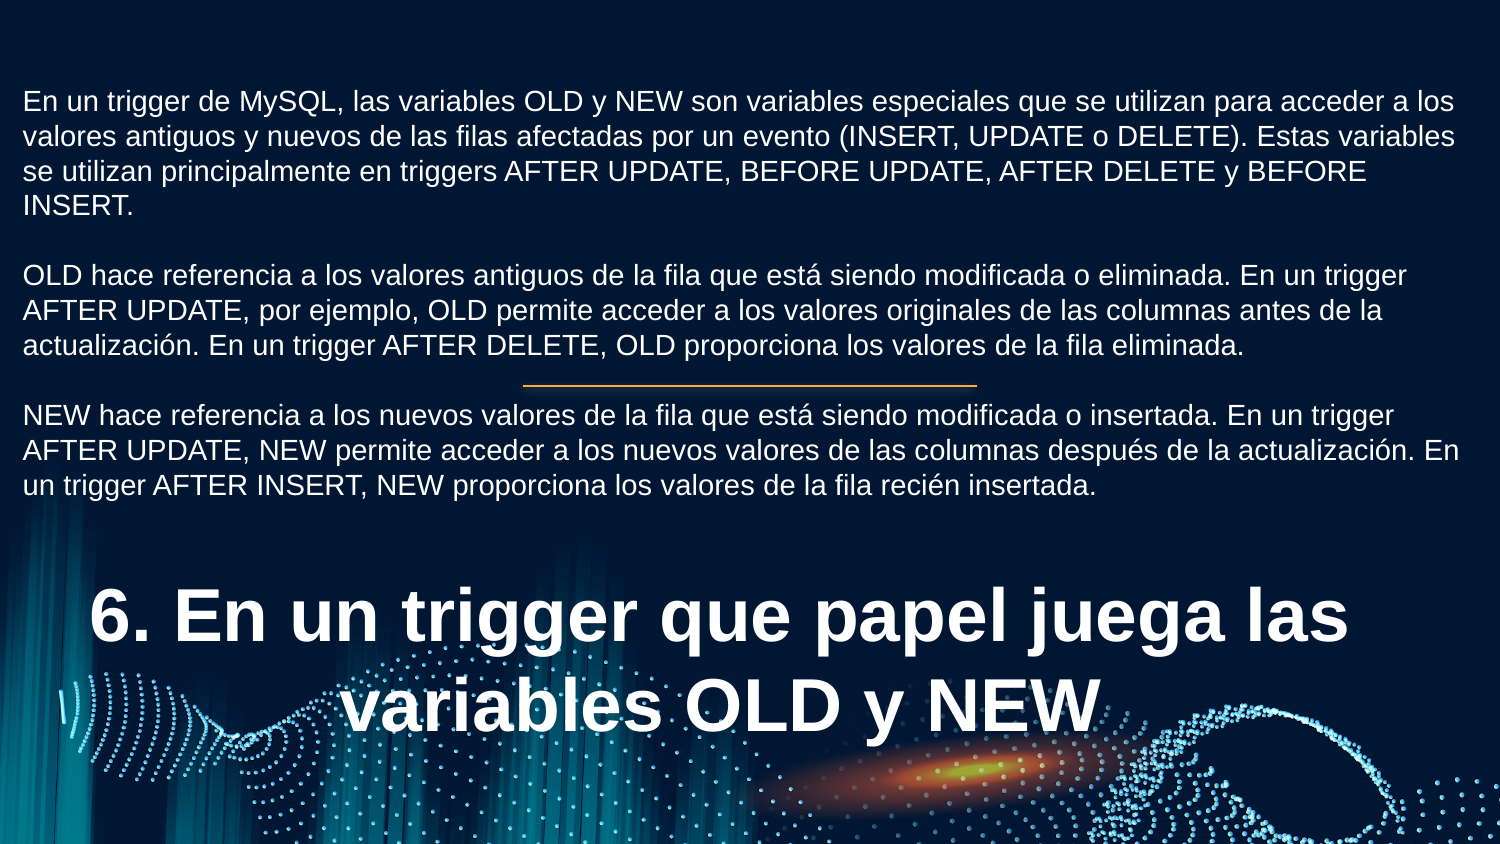

En un trigger de MySQL, las variables OLD y NEW son variables especiales que se utilizan para acceder a los valores antiguos y nuevos de las filas afectadas por un evento (INSERT, UPDATE o DELETE). Estas variables se utilizan principalmente en triggers AFTER UPDATE, BEFORE UPDATE, AFTER DELETE y BEFORE INSERT.

OLD hace referencia a los valores antiguos de la fila que está siendo modificada o eliminada. En un trigger AFTER UPDATE, por ejemplo, OLD permite acceder a los valores originales de las columnas antes de la actualización. En un trigger AFTER DELETE, OLD proporciona los valores de la fila eliminada.

NEW hace referencia a los nuevos valores de la fila que está siendo modificada o insertada. En un trigger AFTER UPDATE, NEW permite acceder a los nuevos valores de las columnas después de la actualización. En un trigger AFTER INSERT, NEW proporciona los valores de la fila recién insertada.

# 6. En un trigger que papel juega las variables OLD y NEW